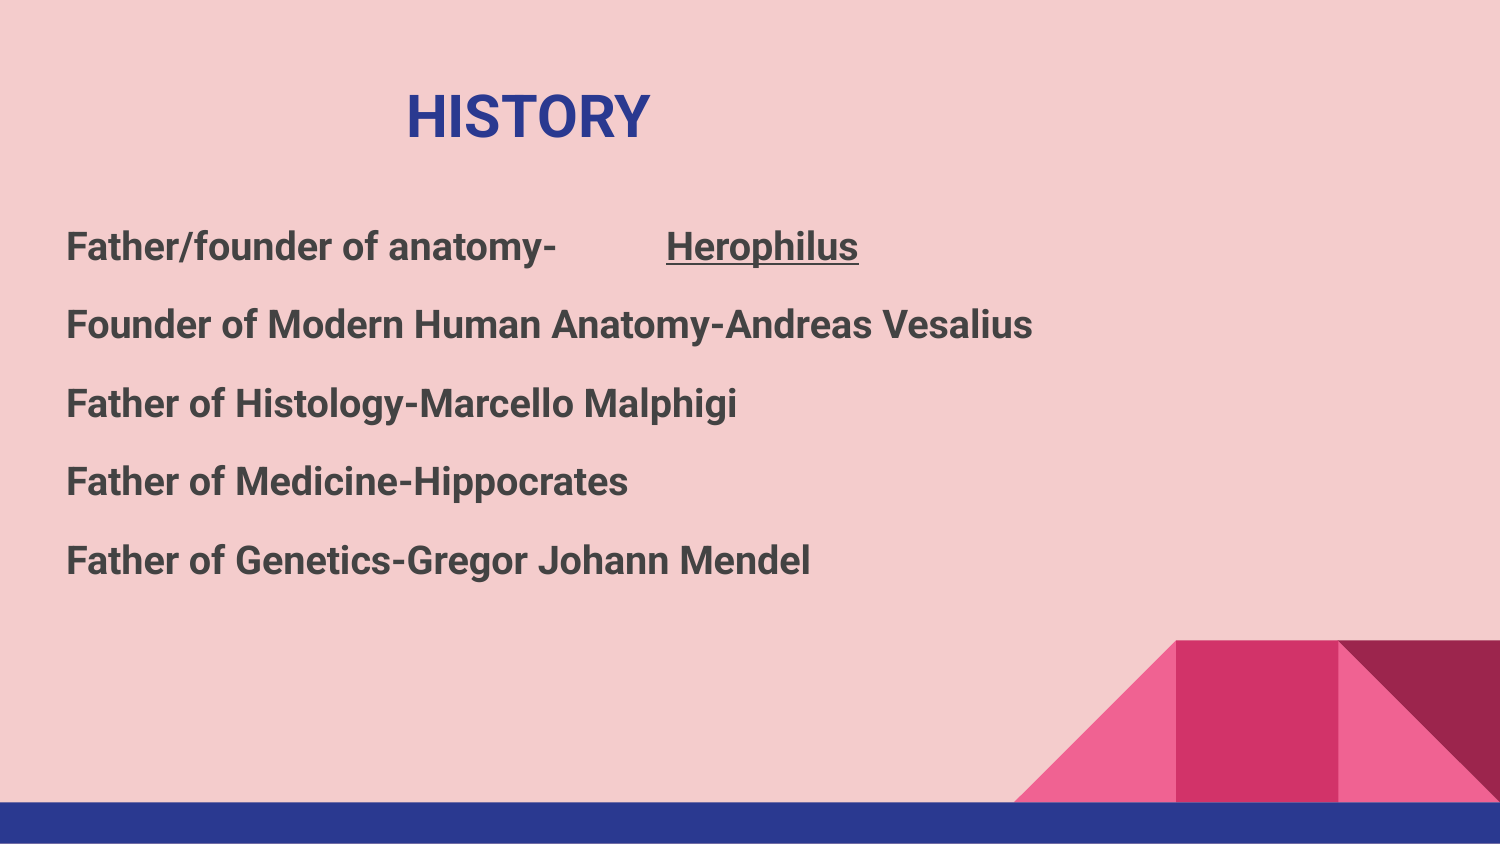

# HISTORY
Father/founder of anatomy-	Herophilus
Founder of Modern Human Anatomy-Andreas Vesalius
Father of Histology-Marcello Malphigi
Father of Medicine-Hippocrates
Father of Genetics-Gregor Johann Mendel